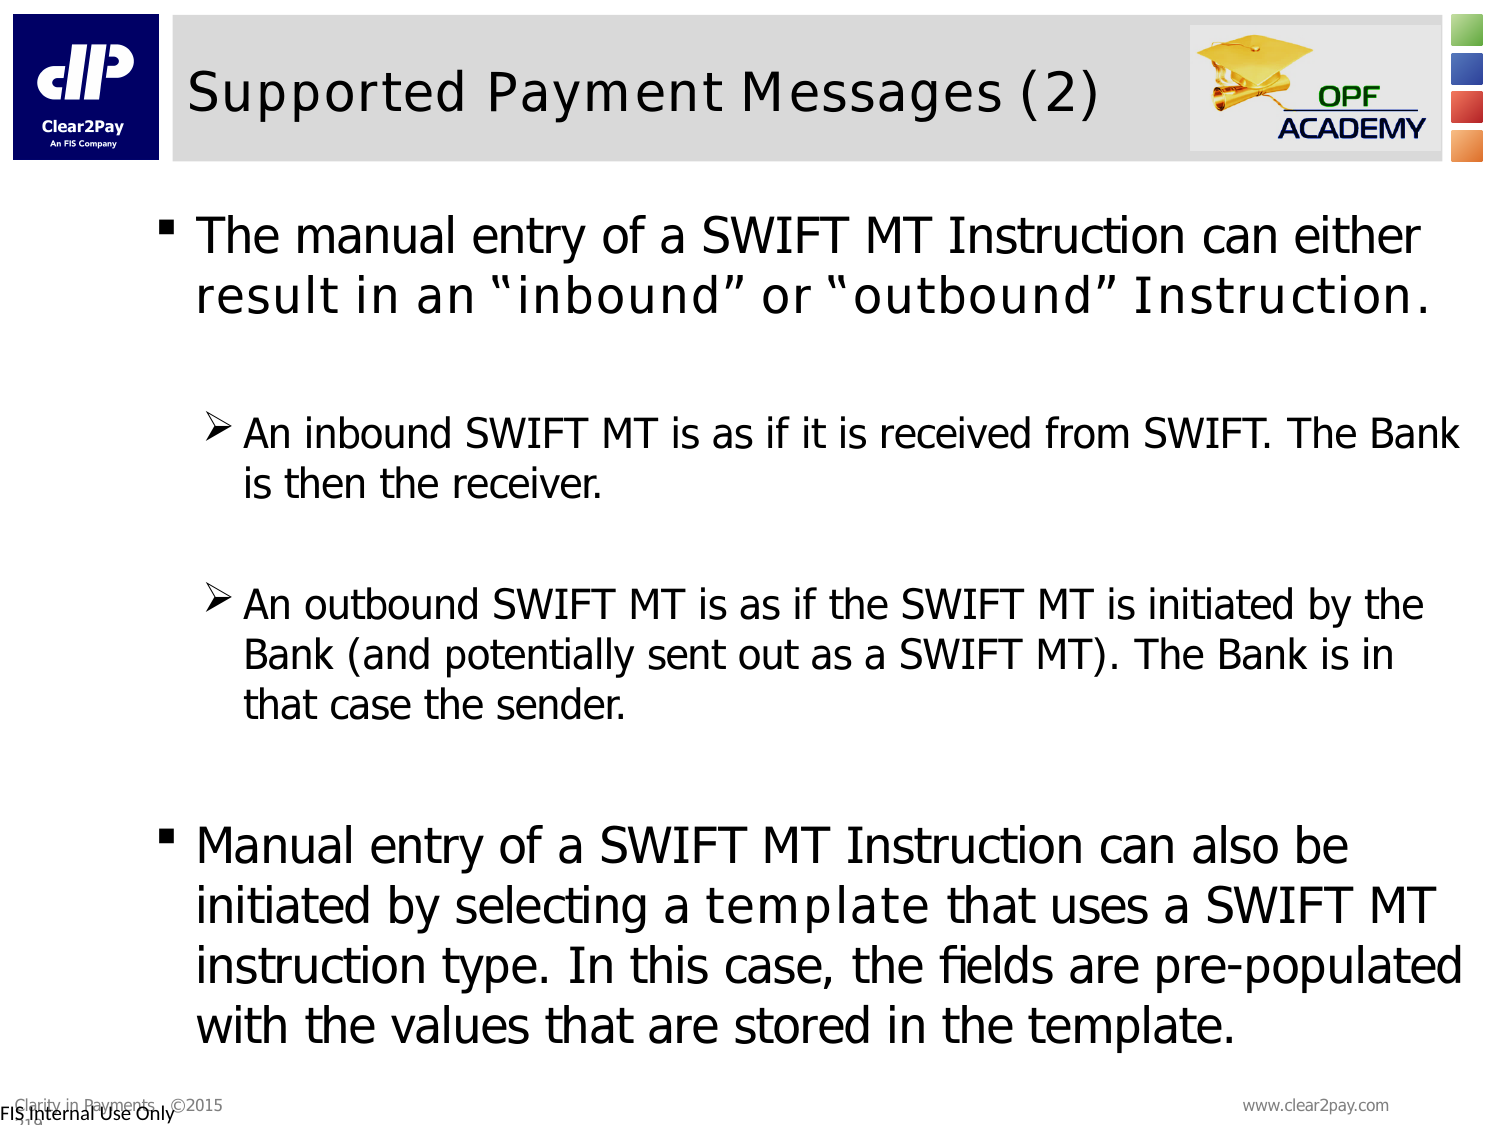

# Supported Payment Messages (2)
The manual entry of a SWIFT MT Instruction can either result in an “inbound” or “outbound” Instruction.

An inbound SWIFT MT is as if it is received from SWIFT. The Bank is then the receiver.

An outbound SWIFT MT is as if the SWIFT MT is initiated by the Bank (and potentially sent out as a SWIFT MT). The Bank is in that case the sender.

Manual entry of a SWIFT MT Instruction can also be initiated by selecting a template that uses a SWIFT MT instruction type. In this case, the fields are pre-populated with the values that are stored in the template.